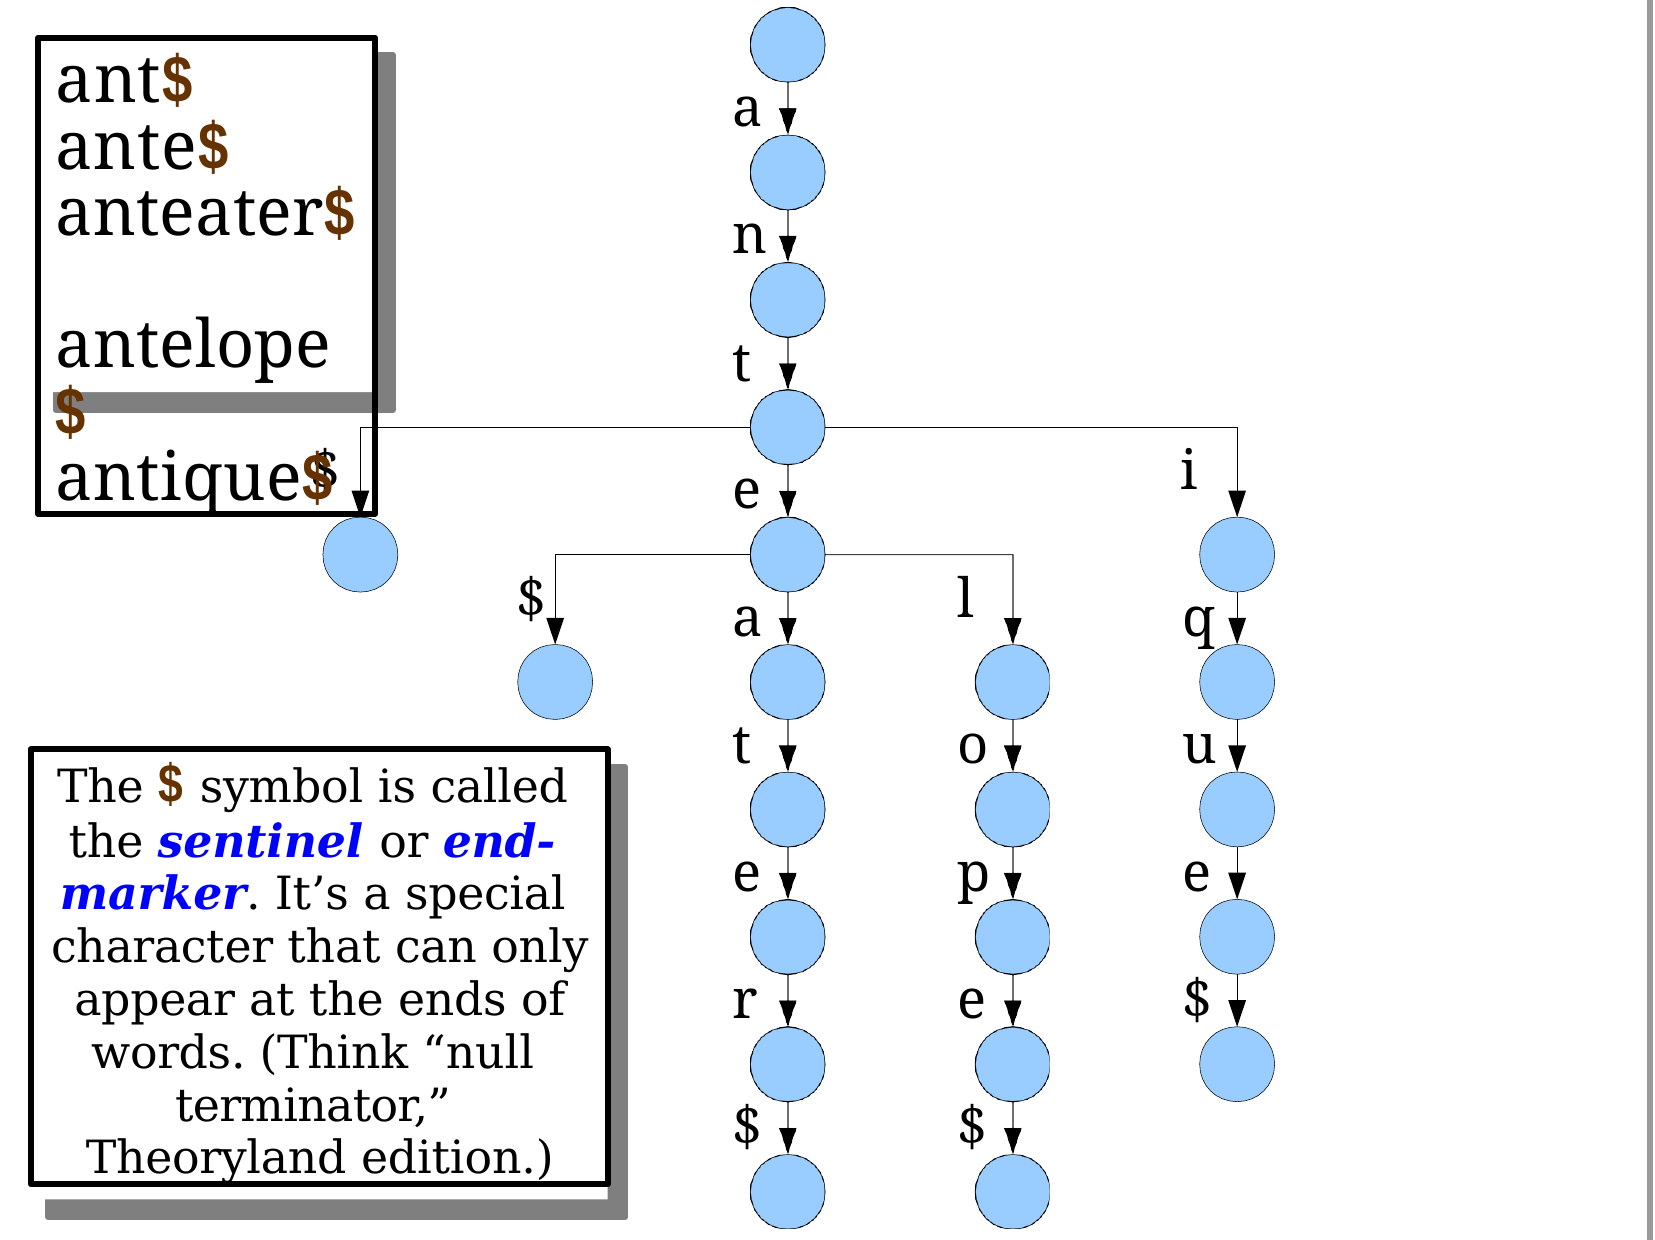

# ant$  ante$  anteater$  antelope$  antique$

a
n
t

$
i
e

$
l
a
q

t
o
u

The $ symbol is called  the sentinel or end-  marker. It’s a special  character that can only  appear at the ends of  words. (Think “null  terminator,”  Theoryland edition.)

e
p
e

r
e
$

$
$